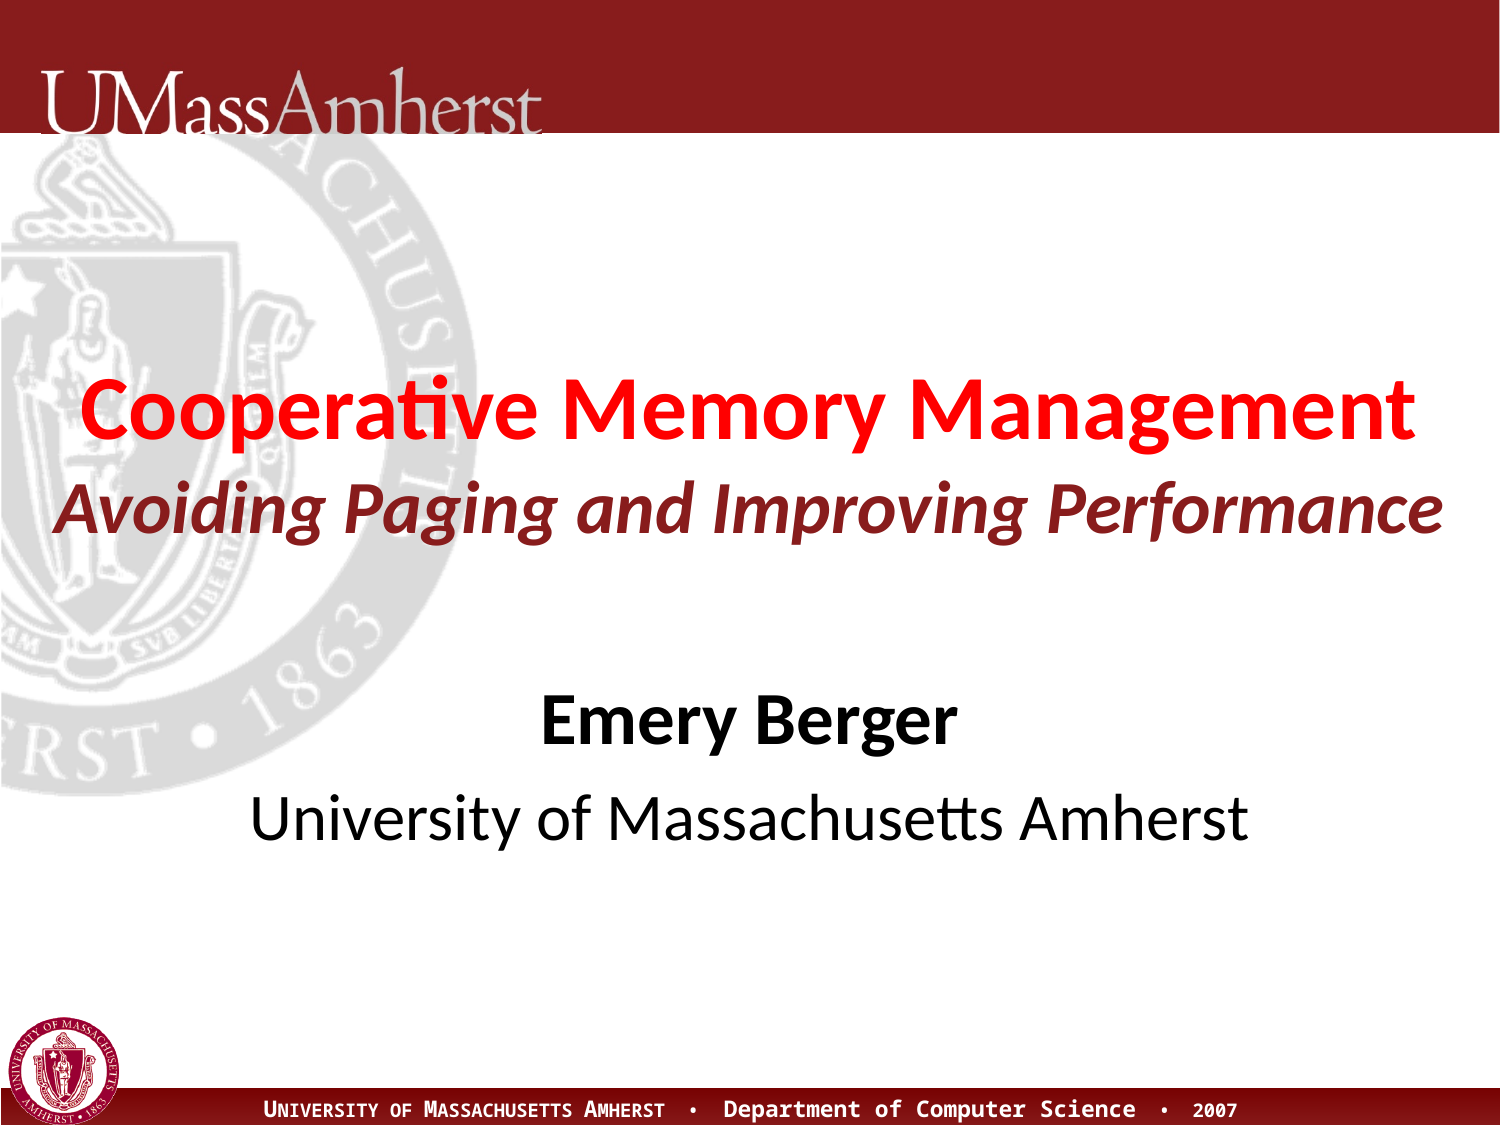

# Cooperative Memory Management Avoiding Paging and Improving Performance
Emery Berger
University of Massachusetts Amherst

TexPoint fonts used in EMF.
Read the TexPoint manual before you delete this box.: AAAAAAA